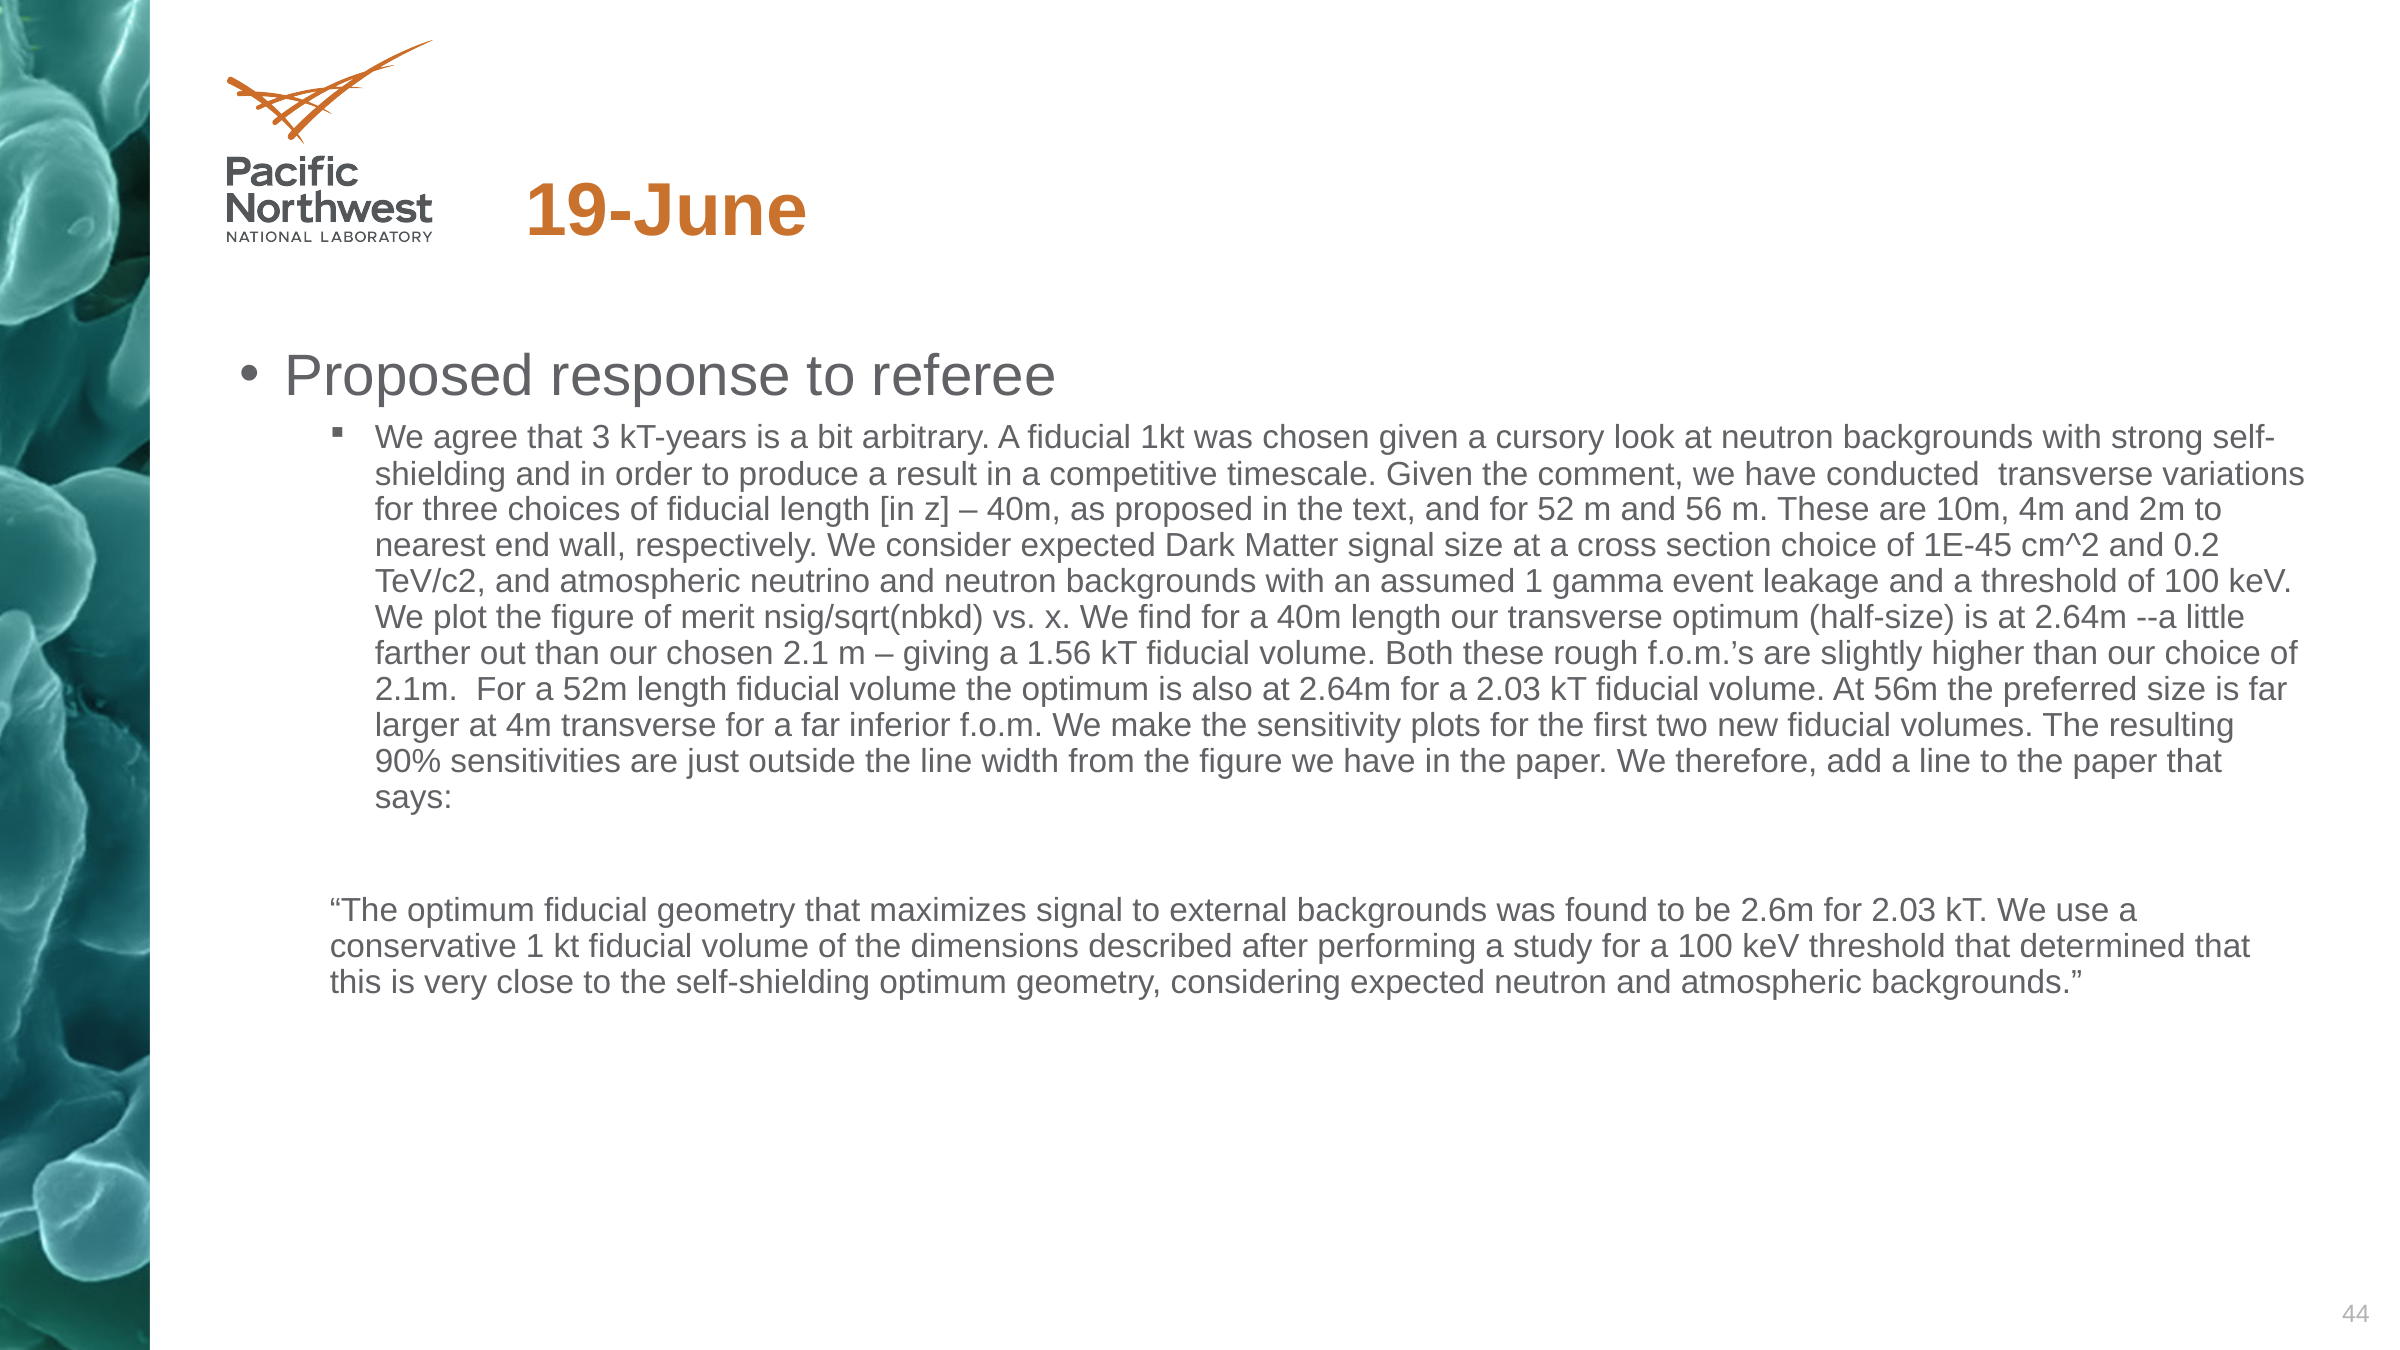

# 19-June
Proposed response to referee
We agree that 3 kT-years is a bit arbitrary. A fiducial 1kt was chosen given a cursory look at neutron backgrounds with strong self-shielding and in order to produce a result in a competitive timescale. Given the comment, we have conducted  transverse variations for three choices of fiducial length [in z] – 40m, as proposed in the text, and for 52 m and 56 m. These are 10m, 4m and 2m to nearest end wall, respectively. We consider expected Dark Matter signal size at a cross section choice of 1E-45 cm^2 and 0.2 TeV/c2, and atmospheric neutrino and neutron backgrounds with an assumed 1 gamma event leakage and a threshold of 100 keV. We plot the figure of merit nsig/sqrt(nbkd) vs. x. We find for a 40m length our transverse optimum (half-size) is at 2.64m --a little farther out than our chosen 2.1 m – giving a 1.56 kT fiducial volume. Both these rough f.o.m.’s are slightly higher than our choice of 2.1m.  For a 52m length fiducial volume the optimum is also at 2.64m for a 2.03 kT fiducial volume. At 56m the preferred size is far larger at 4m transverse for a far inferior f.o.m. We make the sensitivity plots for the first two new fiducial volumes. The resulting 90% sensitivities are just outside the line width from the figure we have in the paper. We therefore, add a line to the paper that says:

“The optimum fiducial geometry that maximizes signal to external backgrounds was found to be 2.6m for 2.03 kT. We use a conservative 1 kt fiducial volume of the dimensions described after performing a study for a 100 keV threshold that determined that this is very close to the self-shielding optimum geometry, considering expected neutron and atmospheric backgrounds.”
44